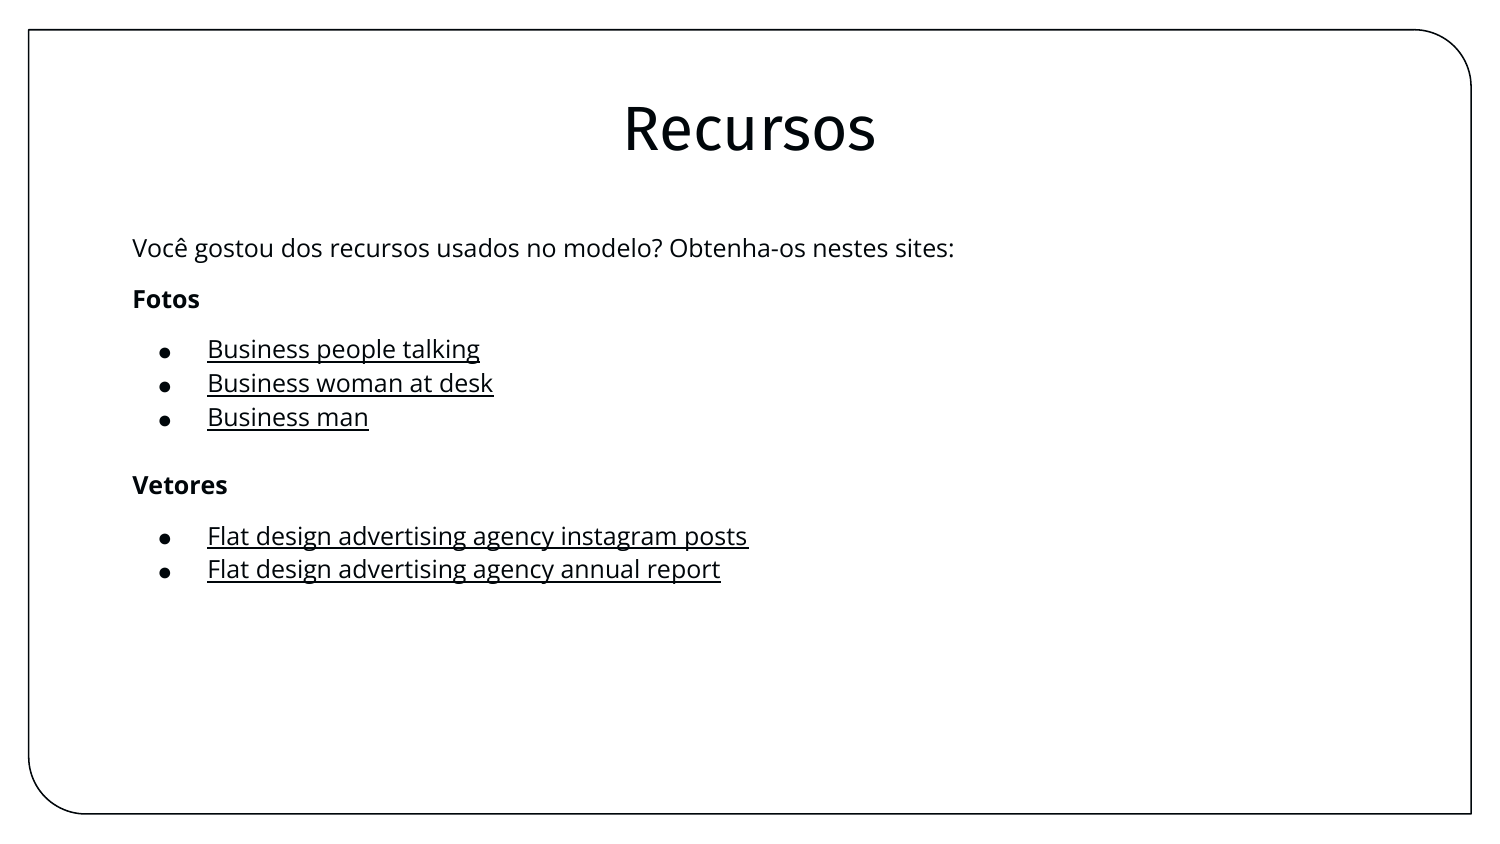

# Recursos
Você gostou dos recursos usados no modelo? Obtenha-os nestes sites:
Fotos
Business people talking
Business woman at desk
Business man
Vetores
Flat design advertising agency instagram posts
Flat design advertising agency annual report